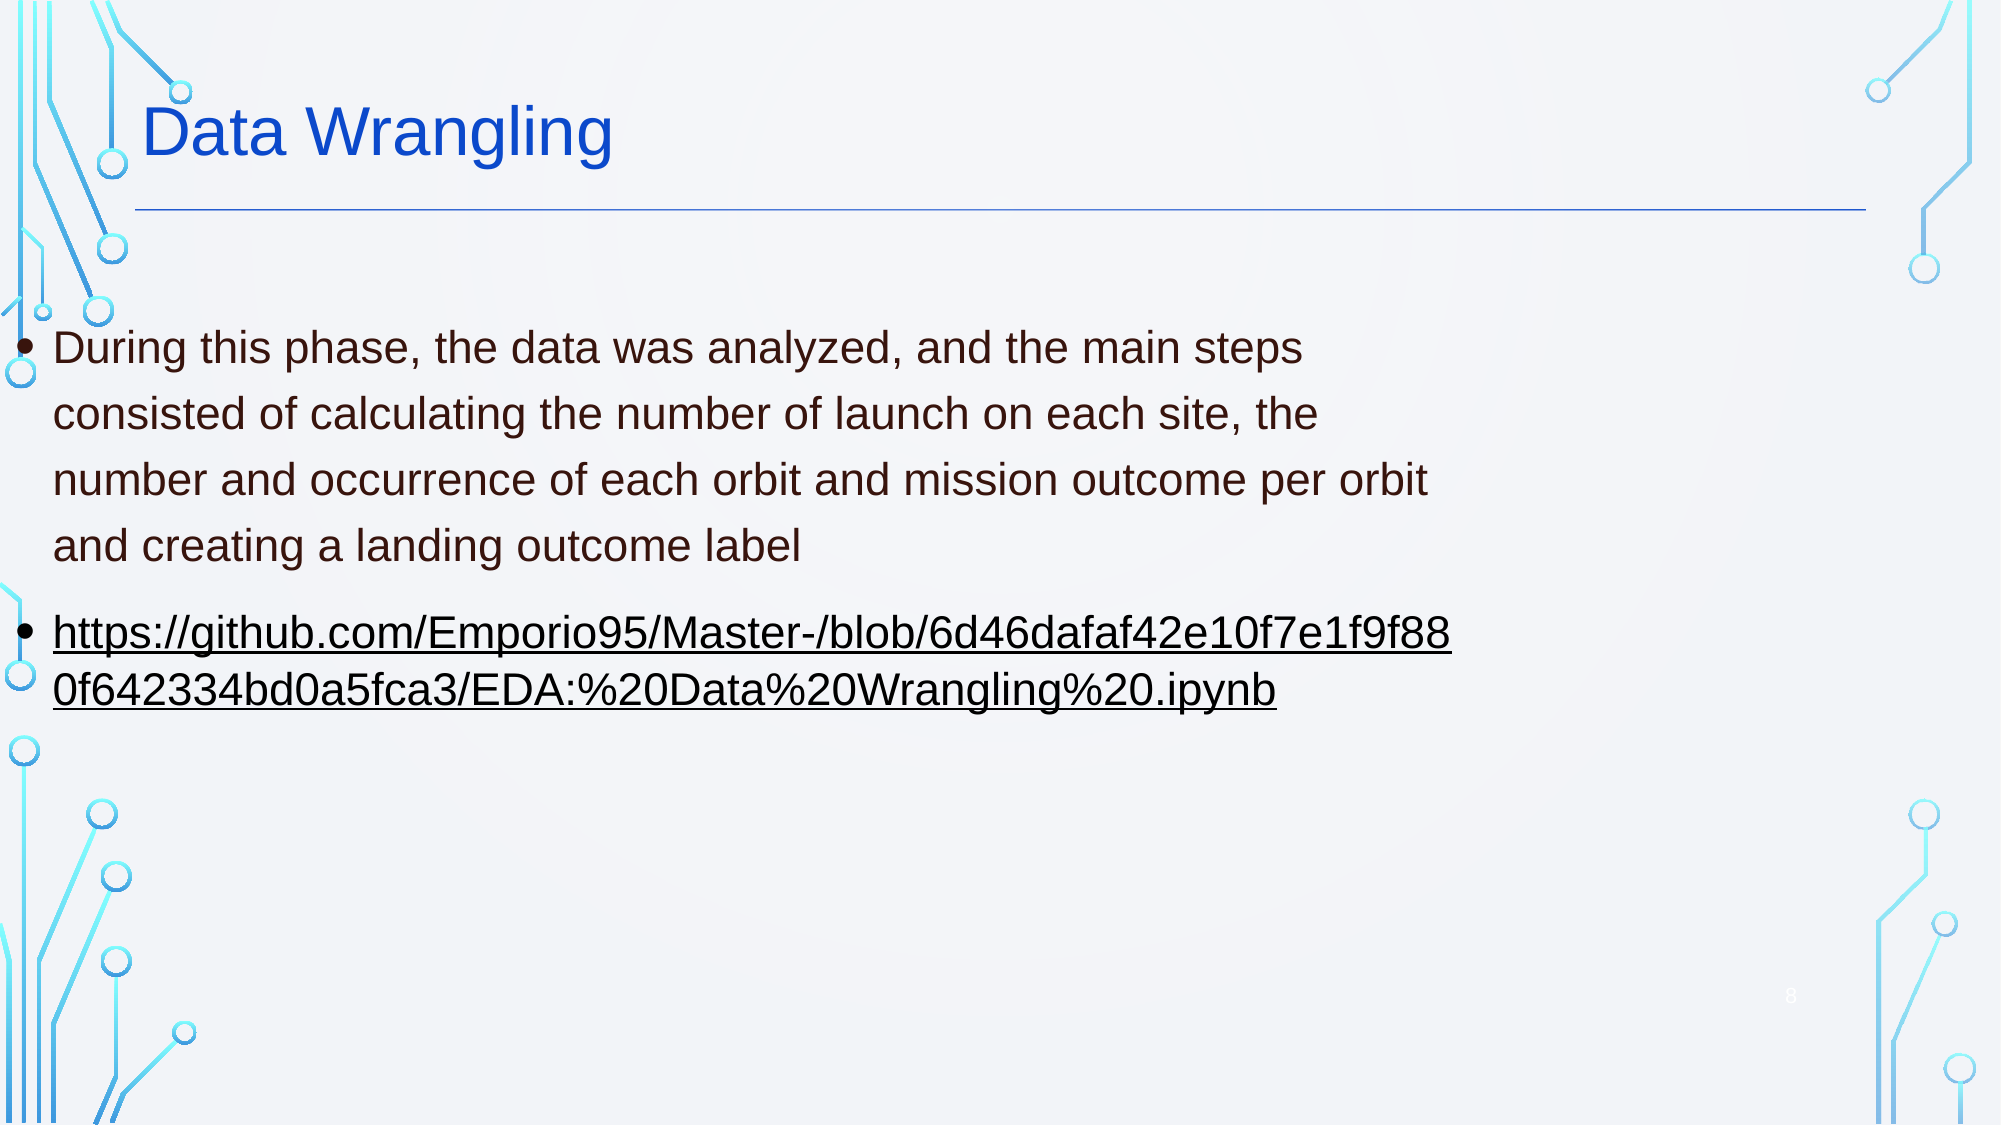

Data Wrangling
During this phase, the data was analyzed, and the main steps consisted of calculating the number of launch on each site, the number and occurrence of each orbit and mission outcome per orbit and creating a landing outcome label
https://github.com/Emporio95/Master-/blob/6d46dafaf42e10f7e1f9f880f642334bd0a5fca3/EDA:%20Data%20Wrangling%20.ipynb

8